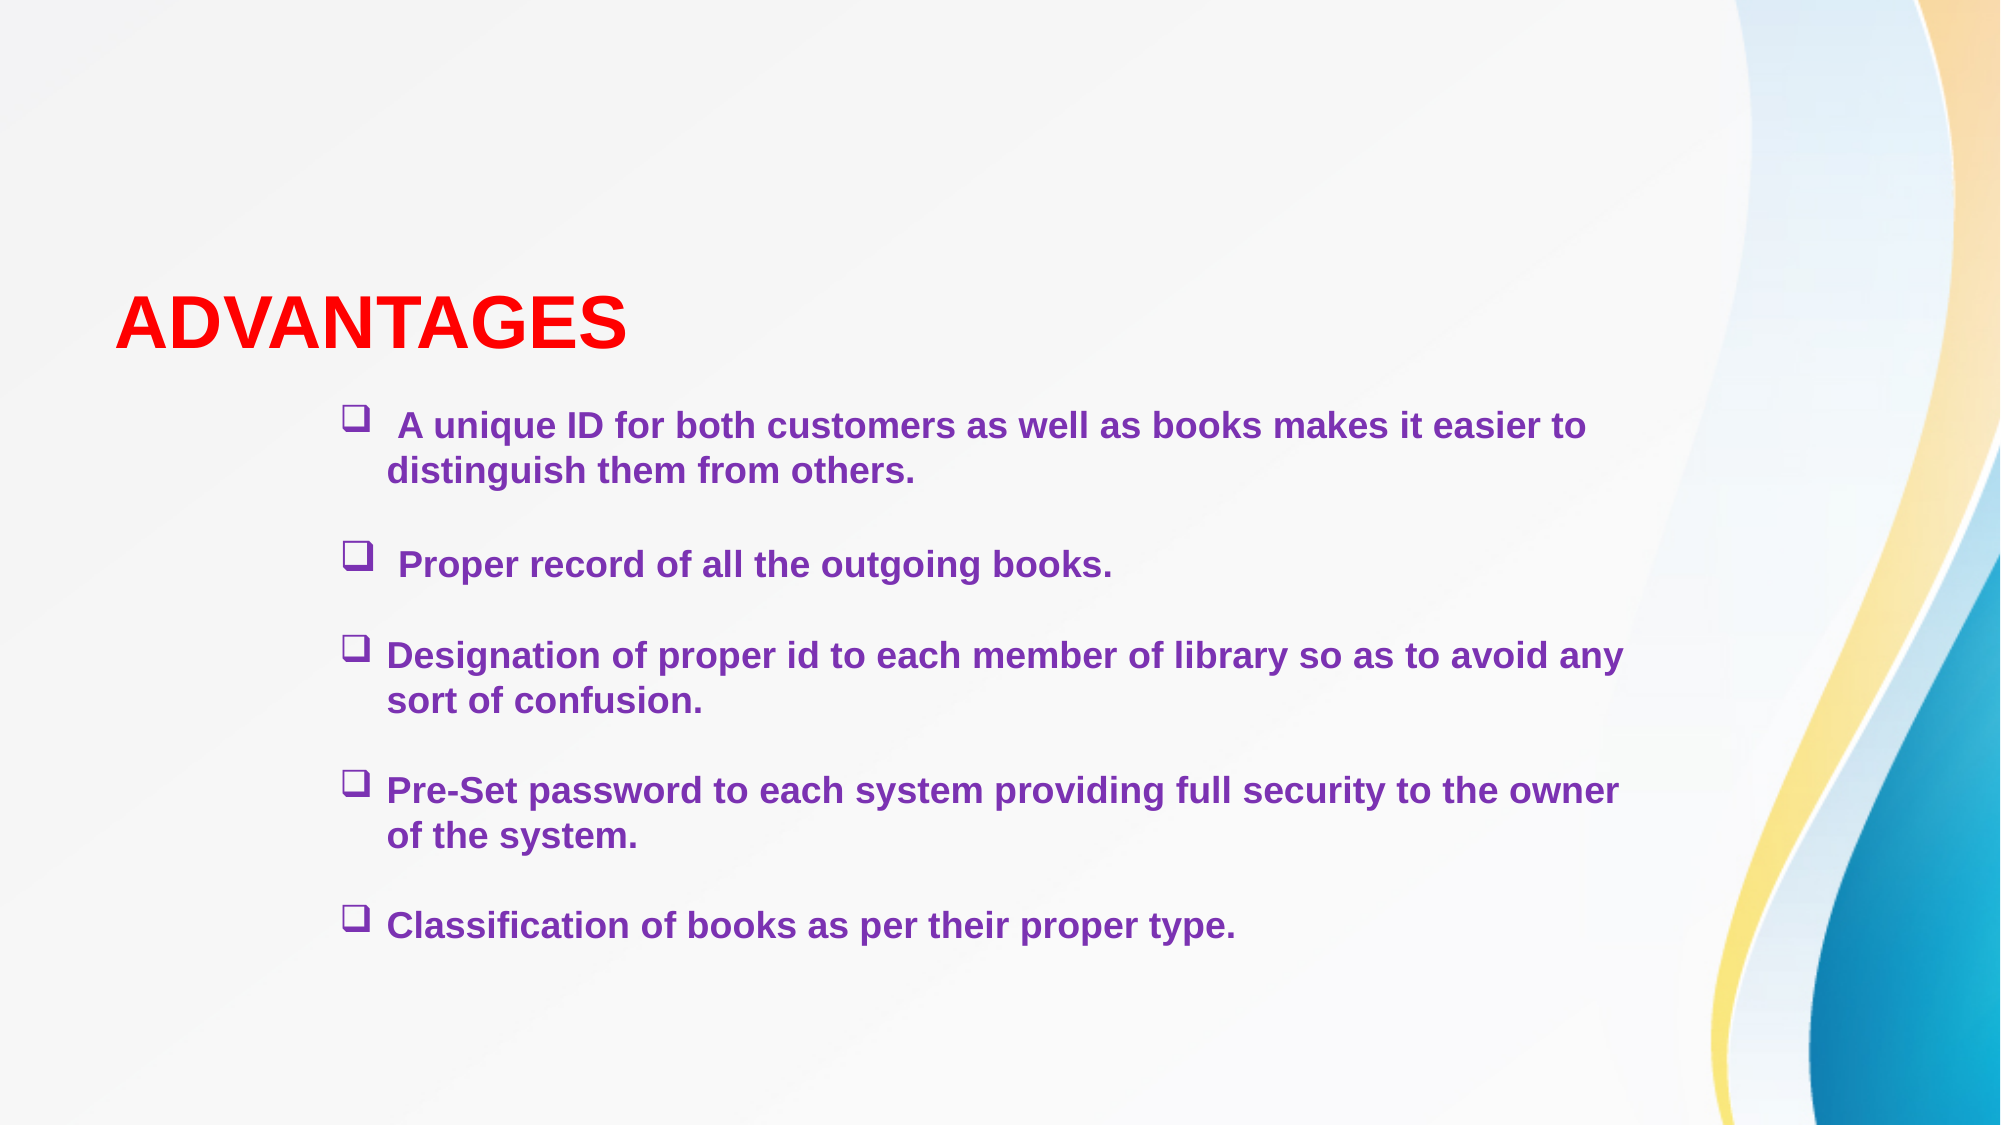

# ADVANTAGES
 A unique ID for both customers as well as books makes it easier to distinguish them from others.

 Proper record of all the outgoing books.

Designation of proper id to each member of library so as to avoid any sort of confusion.

Pre-Set password to each system providing full security to the owner of the system.

Classification of books as per their proper type.